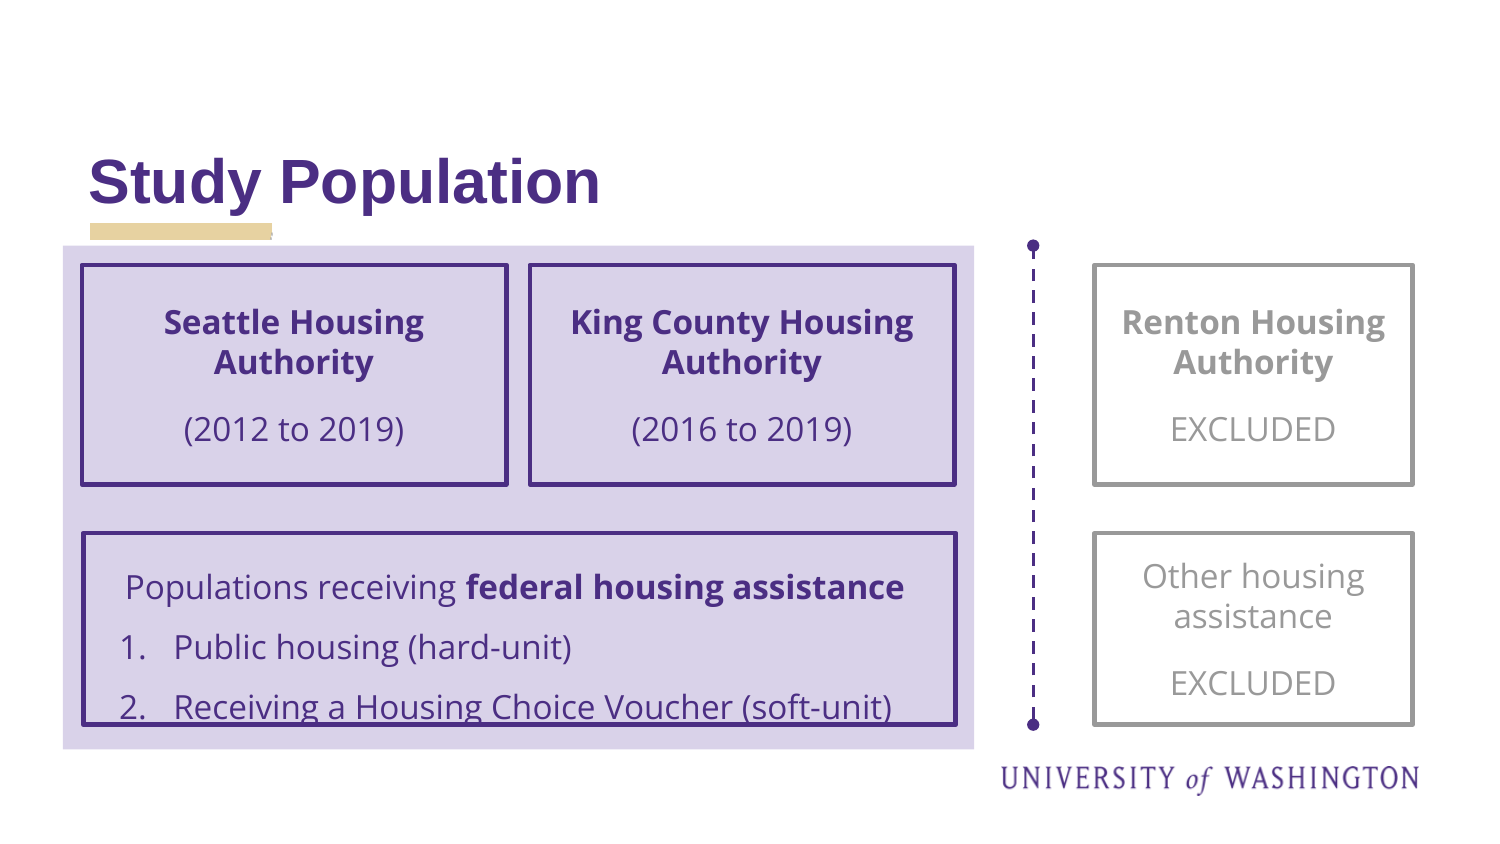

# Study Population

Seattle Housing Authority

(2012 to 2019)
King County Housing Authority

(2016 to 2019)

Renton Housing Authority

EXCLUDED

Populations receiving federal housing assistance
Public housing (hard-unit)
Receiving a Housing Choice Voucher (soft-unit)
Other housing assistance

EXCLUDED